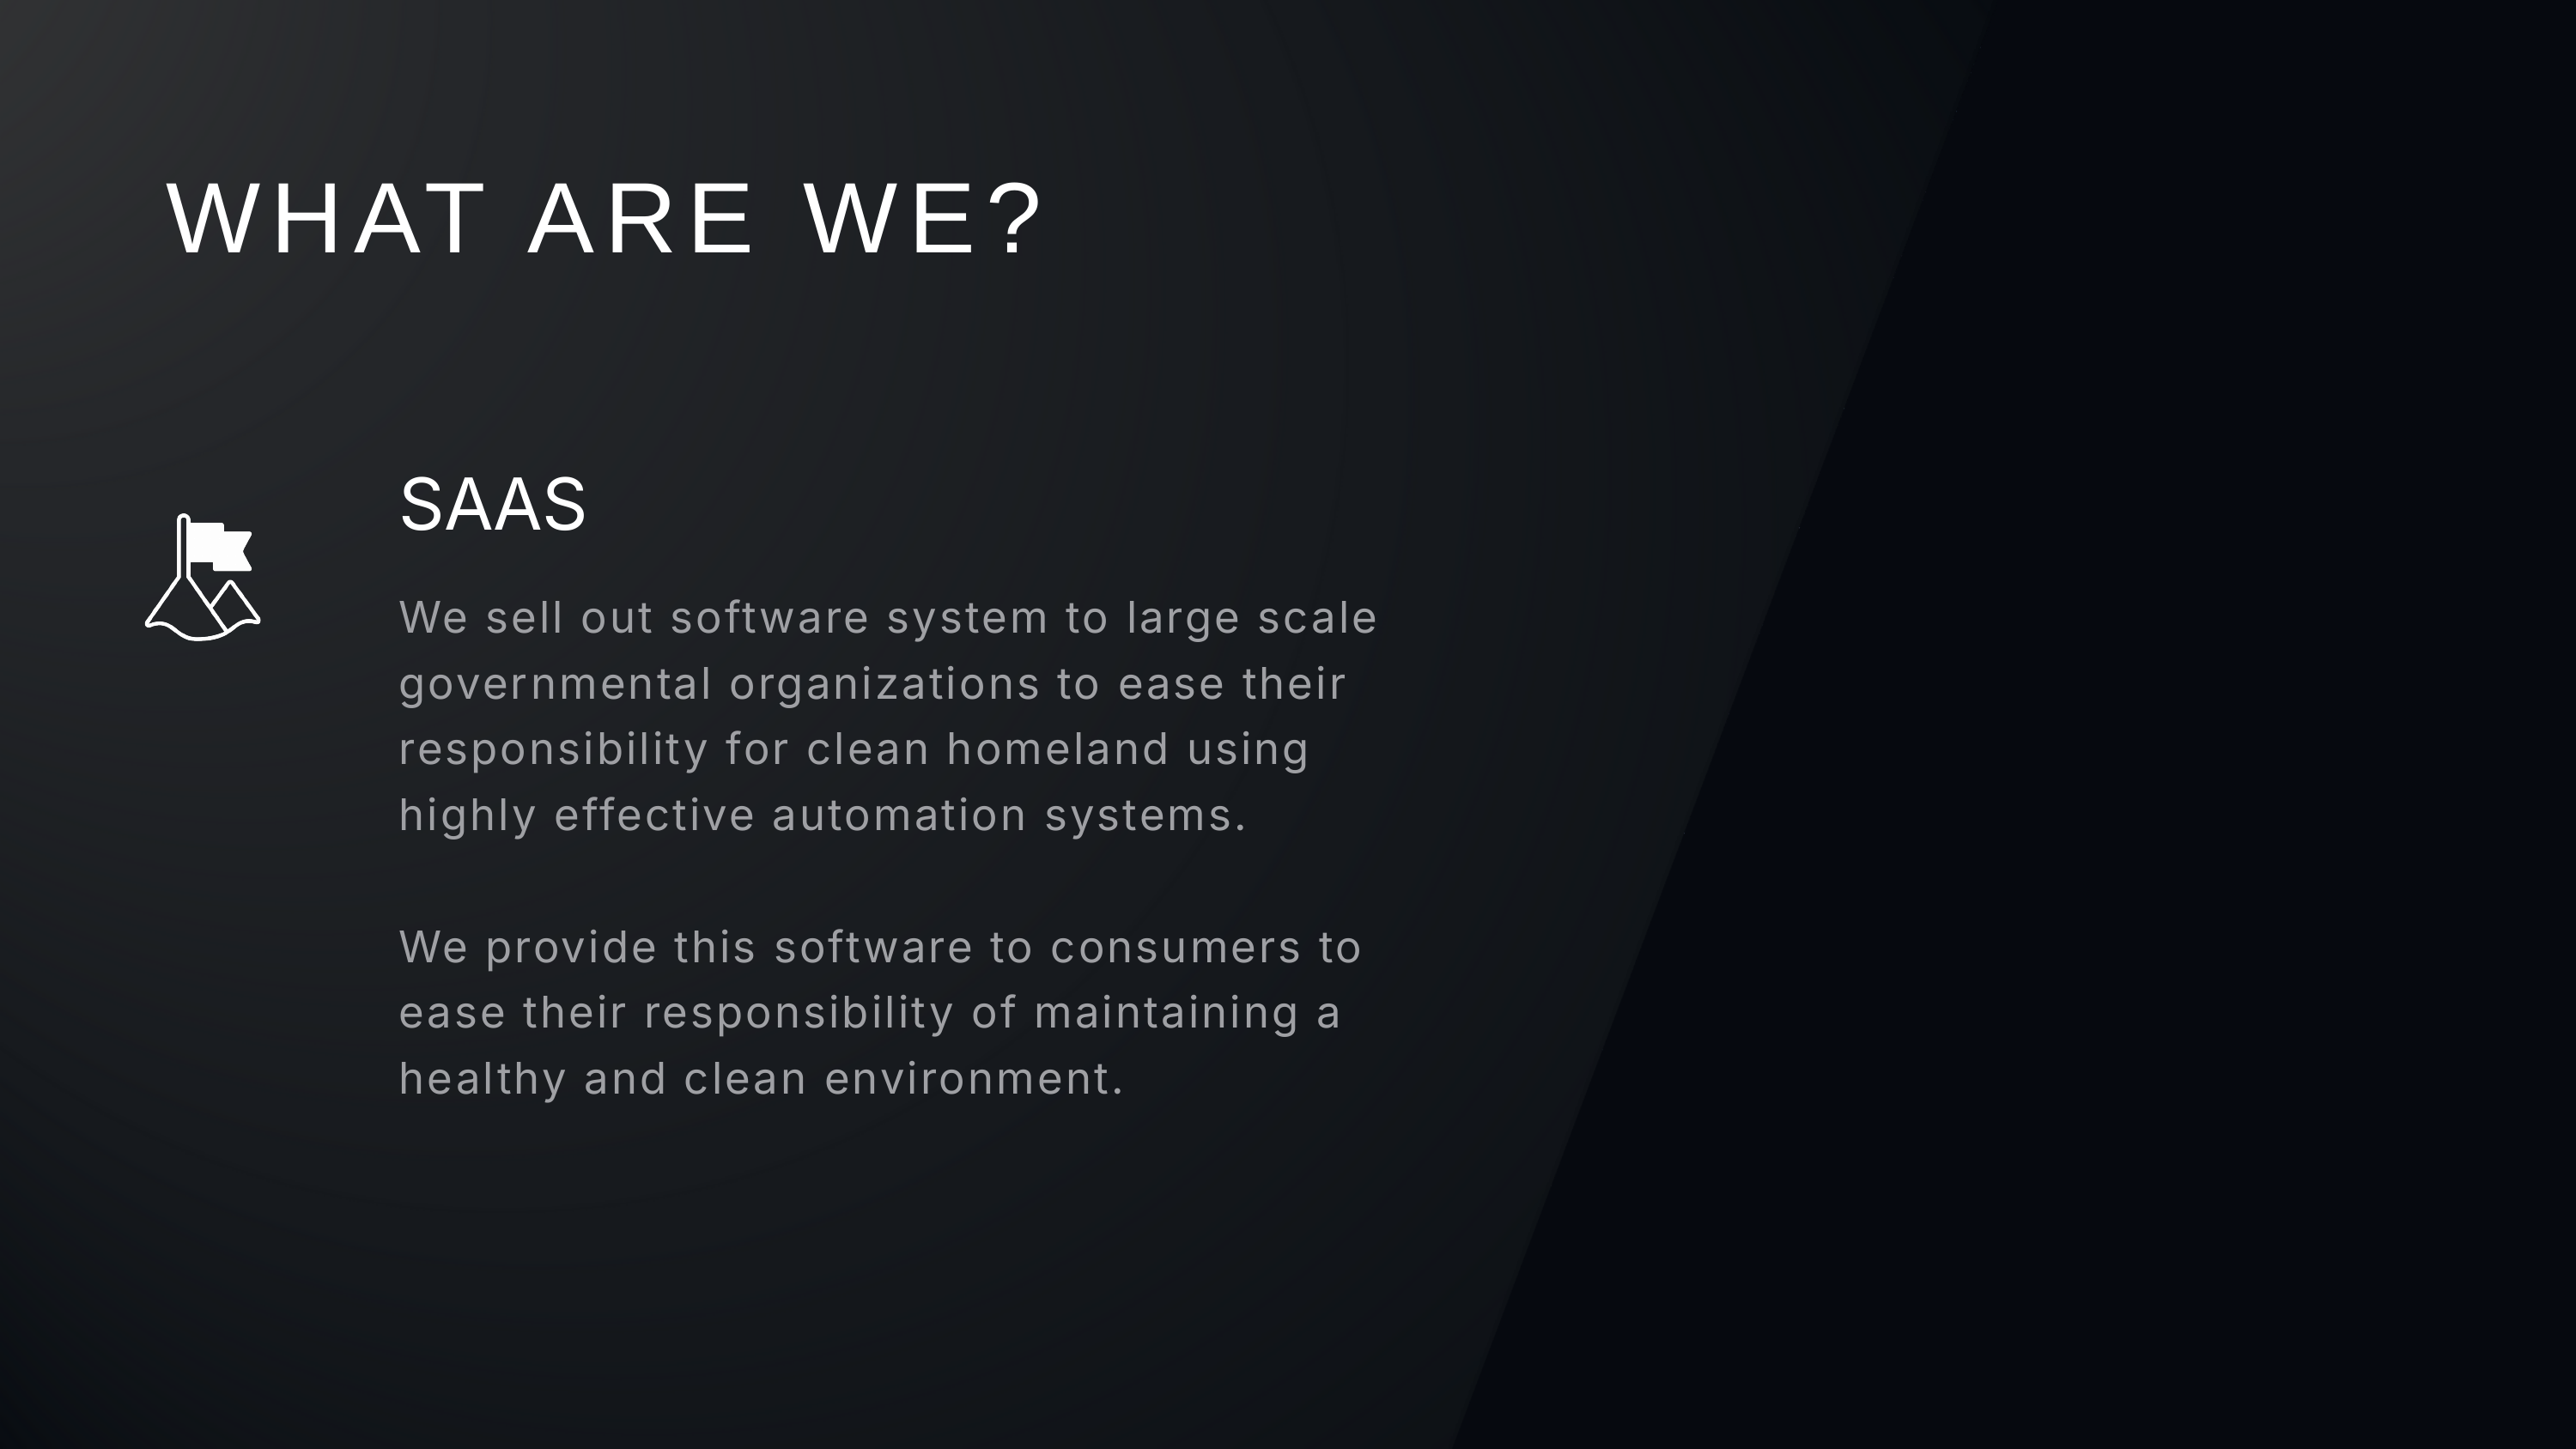

WHAT ARE WE?
SAAS

We sell out software system to large scale governmental organizations to ease their responsibility for clean homeland using highly effective automation systems.

We provide this software to consumers to ease their responsibility of maintaining a healthy and clean environment.